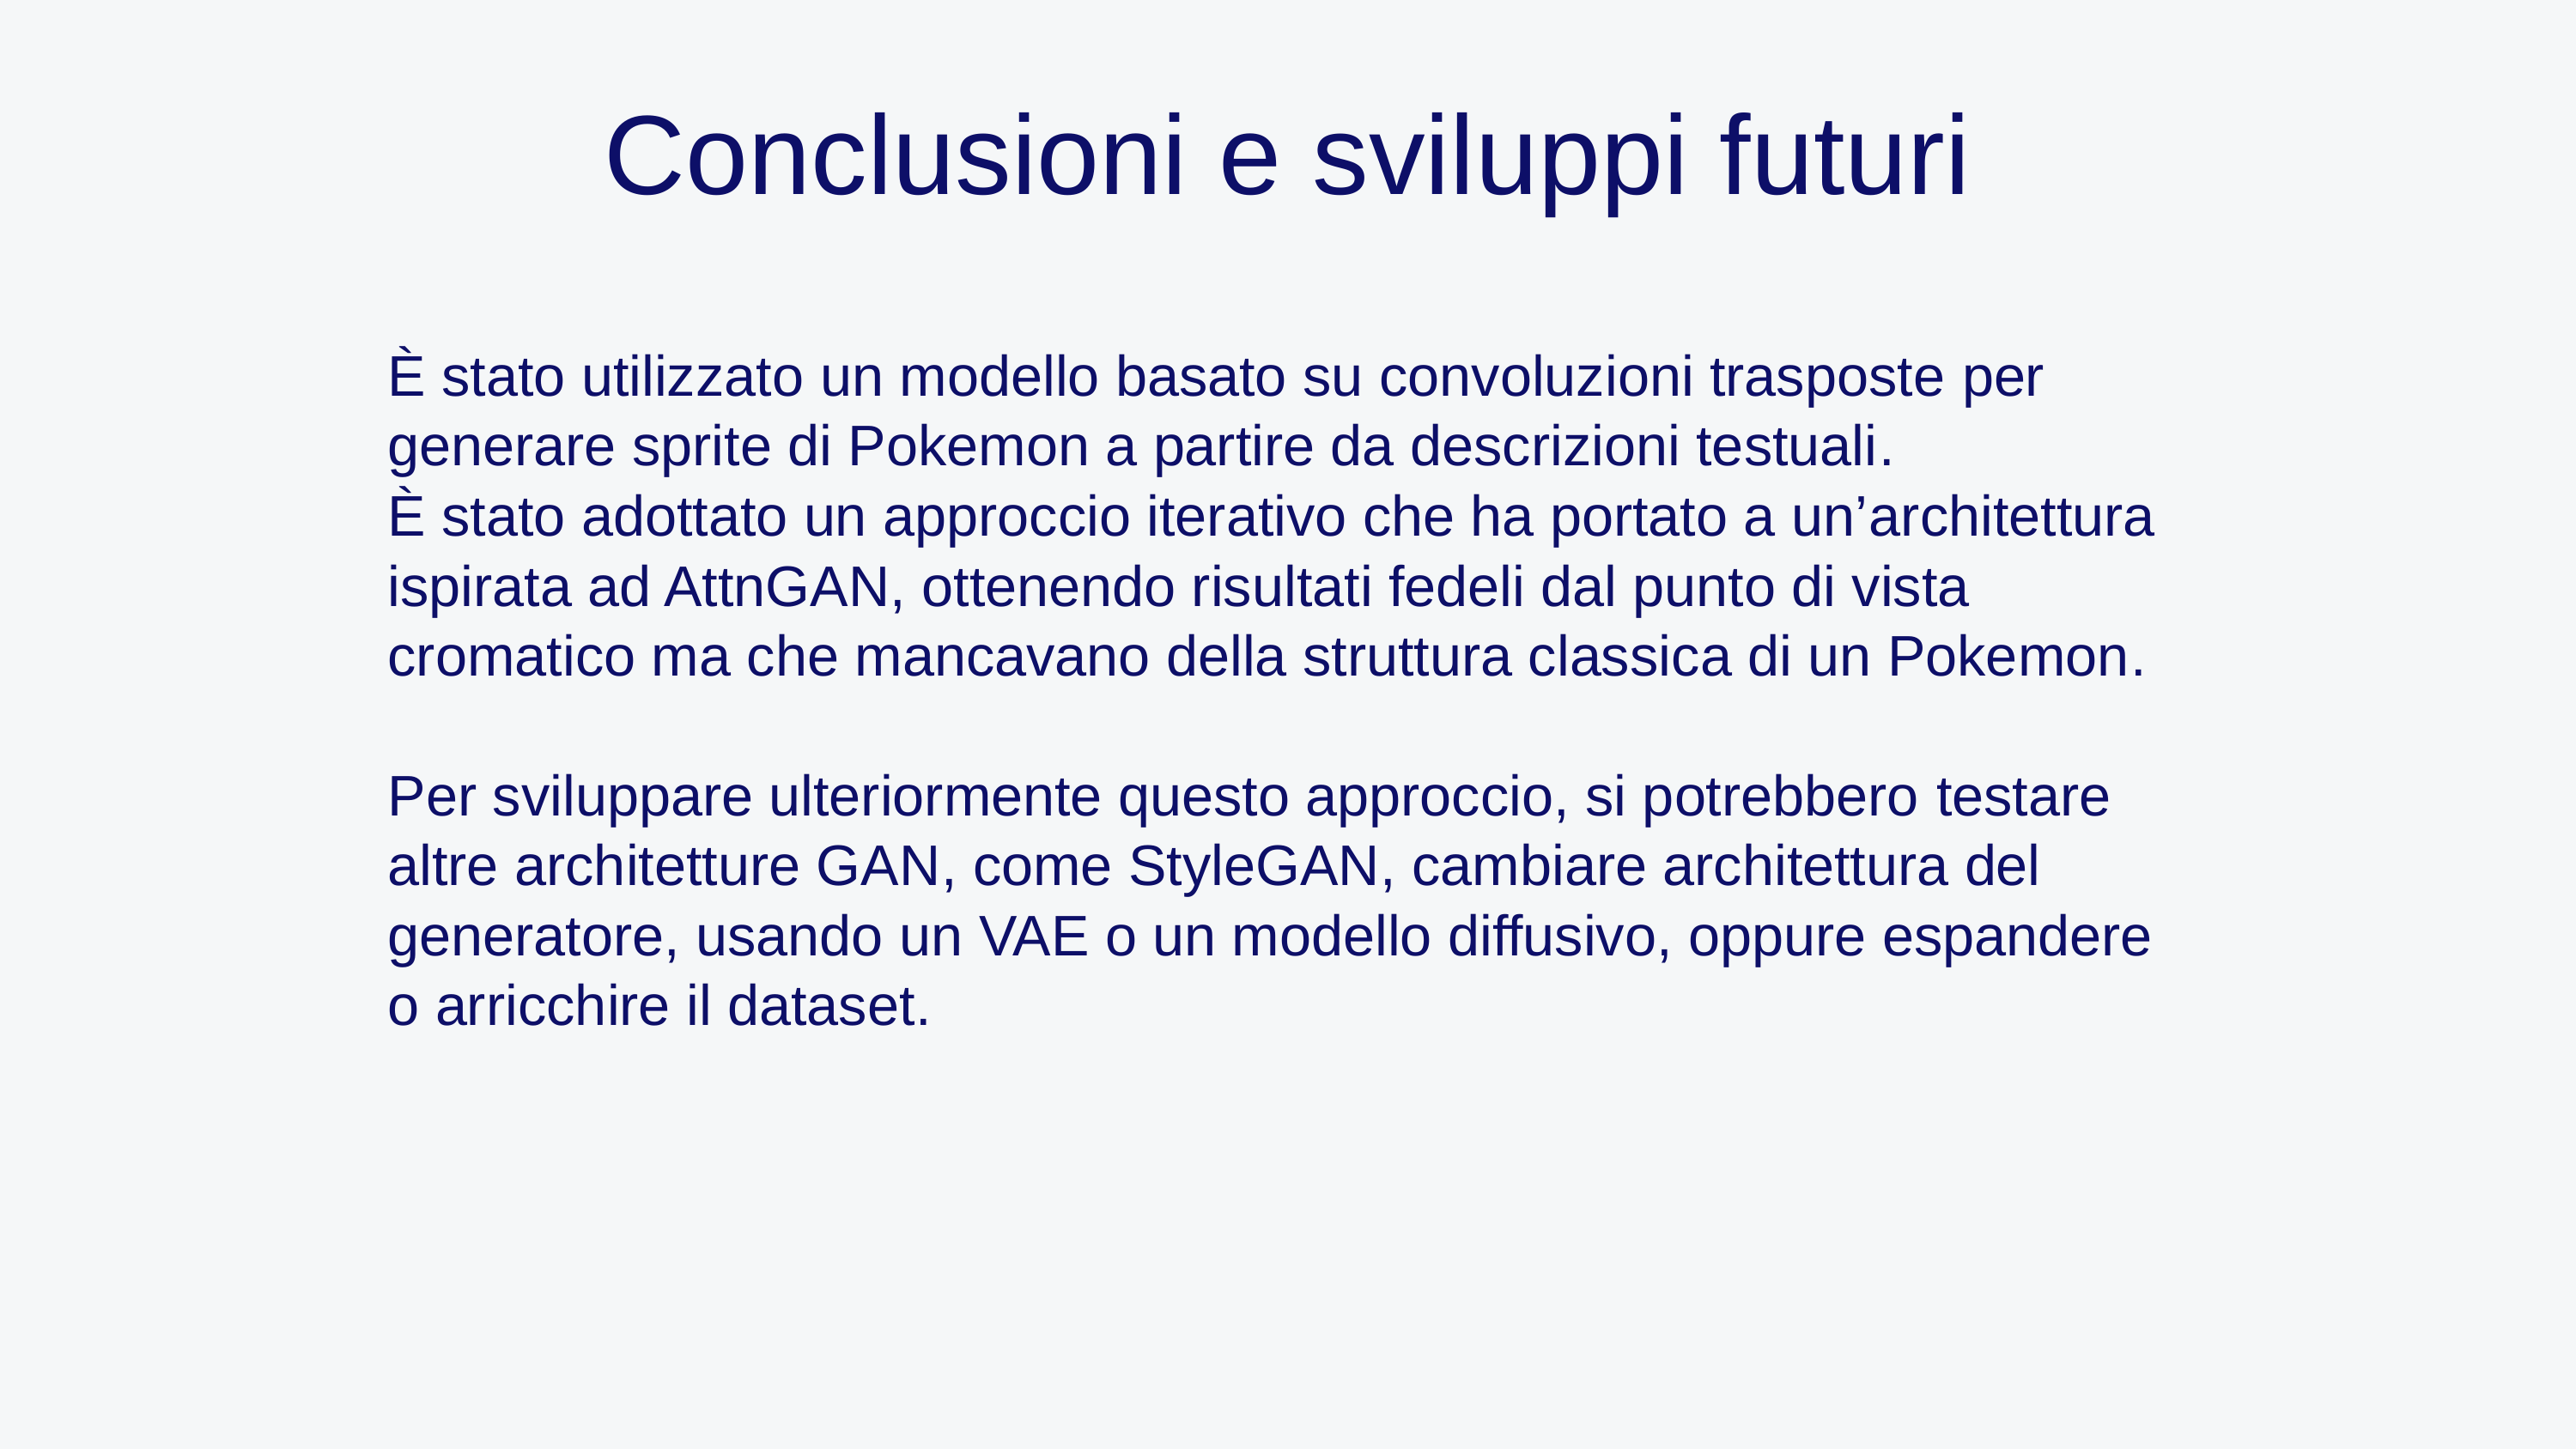

Conclusioni e sviluppi futuri
È stato utilizzato un modello basato su convoluzioni trasposte per generare sprite di Pokemon a partire da descrizioni testuali.
È stato adottato un approccio iterativo che ha portato a un’architettura ispirata ad AttnGAN, ottenendo risultati fedeli dal punto di vista cromatico ma che mancavano della struttura classica di un Pokemon.

Per sviluppare ulteriormente questo approccio, si potrebbero testare altre architetture GAN, come StyleGAN, cambiare architettura del generatore, usando un VAE o un modello diffusivo, oppure espandere o arricchire il dataset.